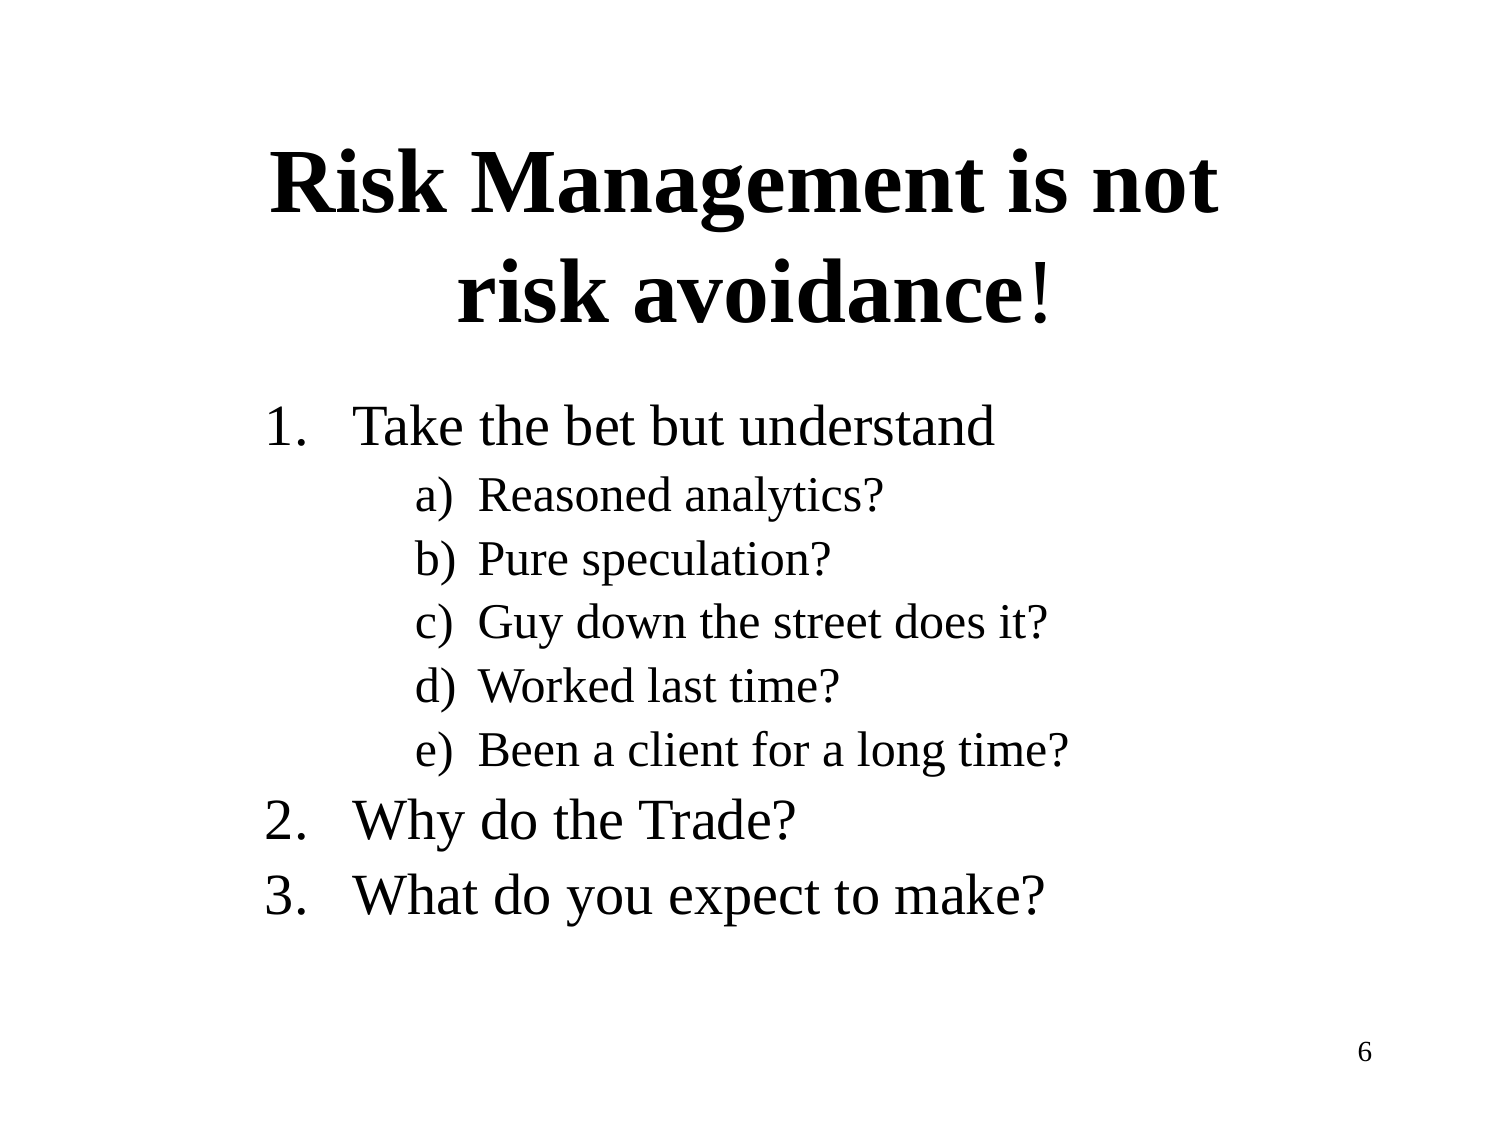

# Risk Management is not risk avoidance!
Take the bet but understand
Reasoned analytics?
Pure speculation?
Guy down the street does it?
Worked last time?
Been a client for a long time?
Why do the Trade?
What do you expect to make?
6